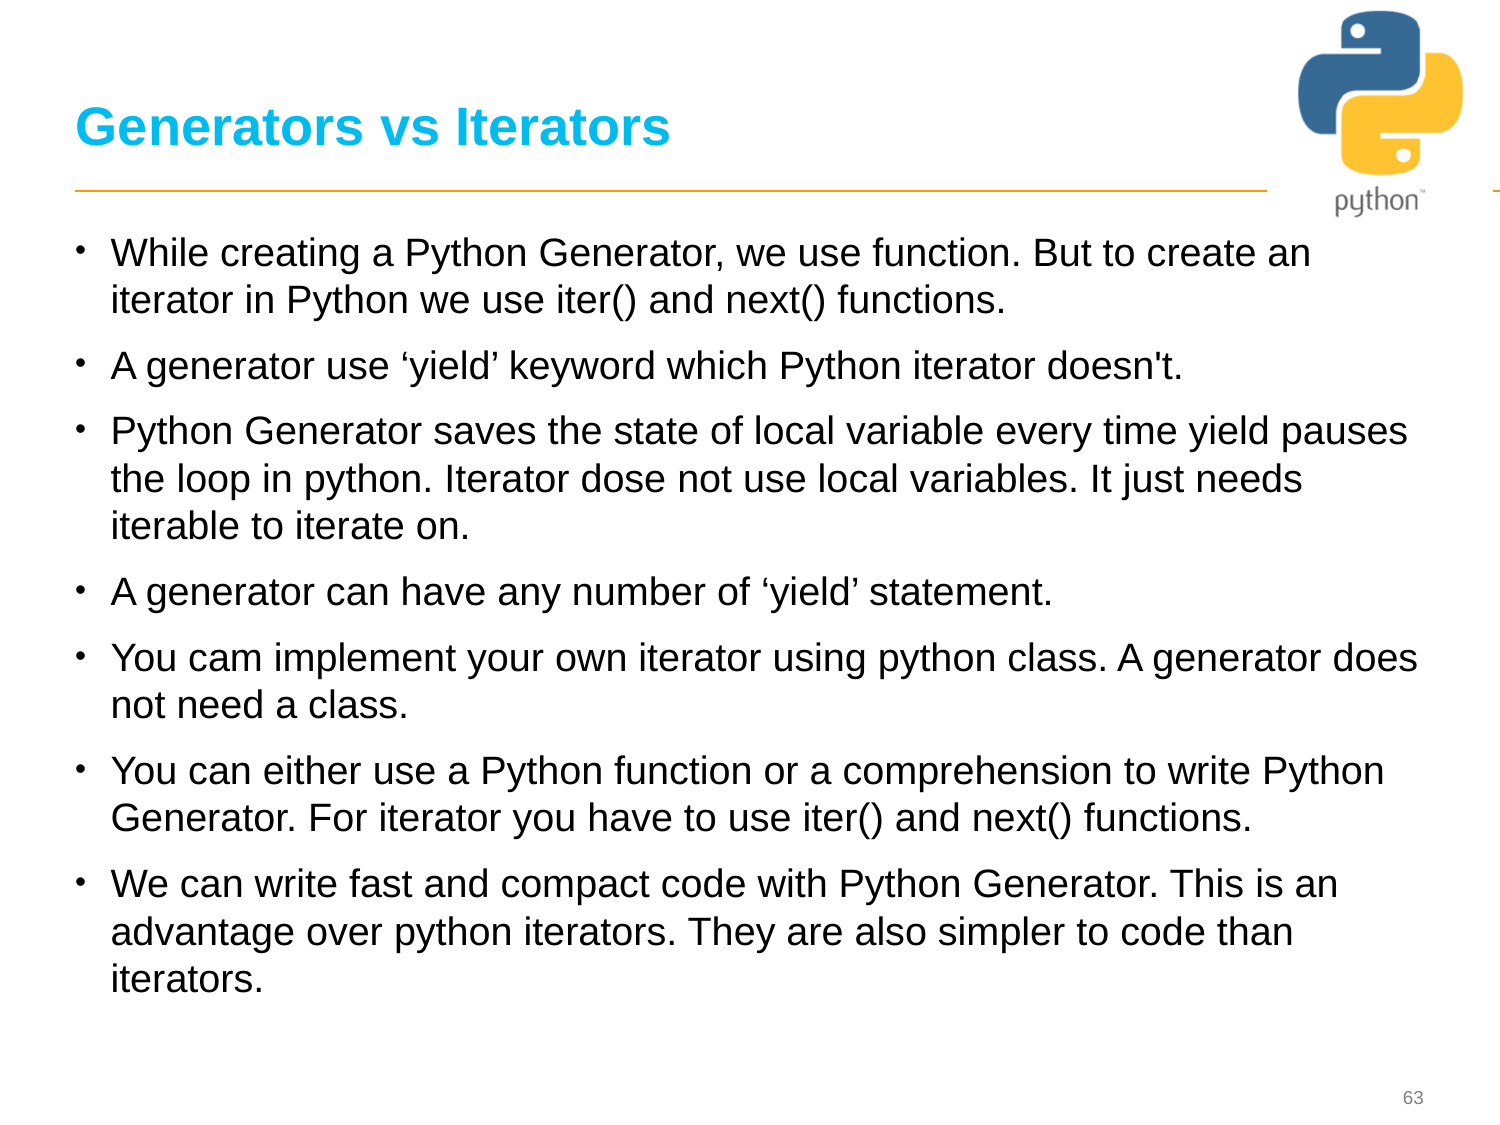

# Generators vs Iterators
While creating a Python Generator, we use function. But to create an iterator in Python we use iter() and next() functions.
A generator use ‘yield’ keyword which Python iterator doesn't.
Python Generator saves the state of local variable every time yield pauses the loop in python. Iterator dose not use local variables. It just needs iterable to iterate on.
A generator can have any number of ‘yield’ statement.
You cam implement your own iterator using python class. A generator does not need a class.
You can either use a Python function or a comprehension to write Python Generator. For iterator you have to use iter() and next() functions.
We can write fast and compact code with Python Generator. This is an advantage over python iterators. They are also simpler to code than iterators.